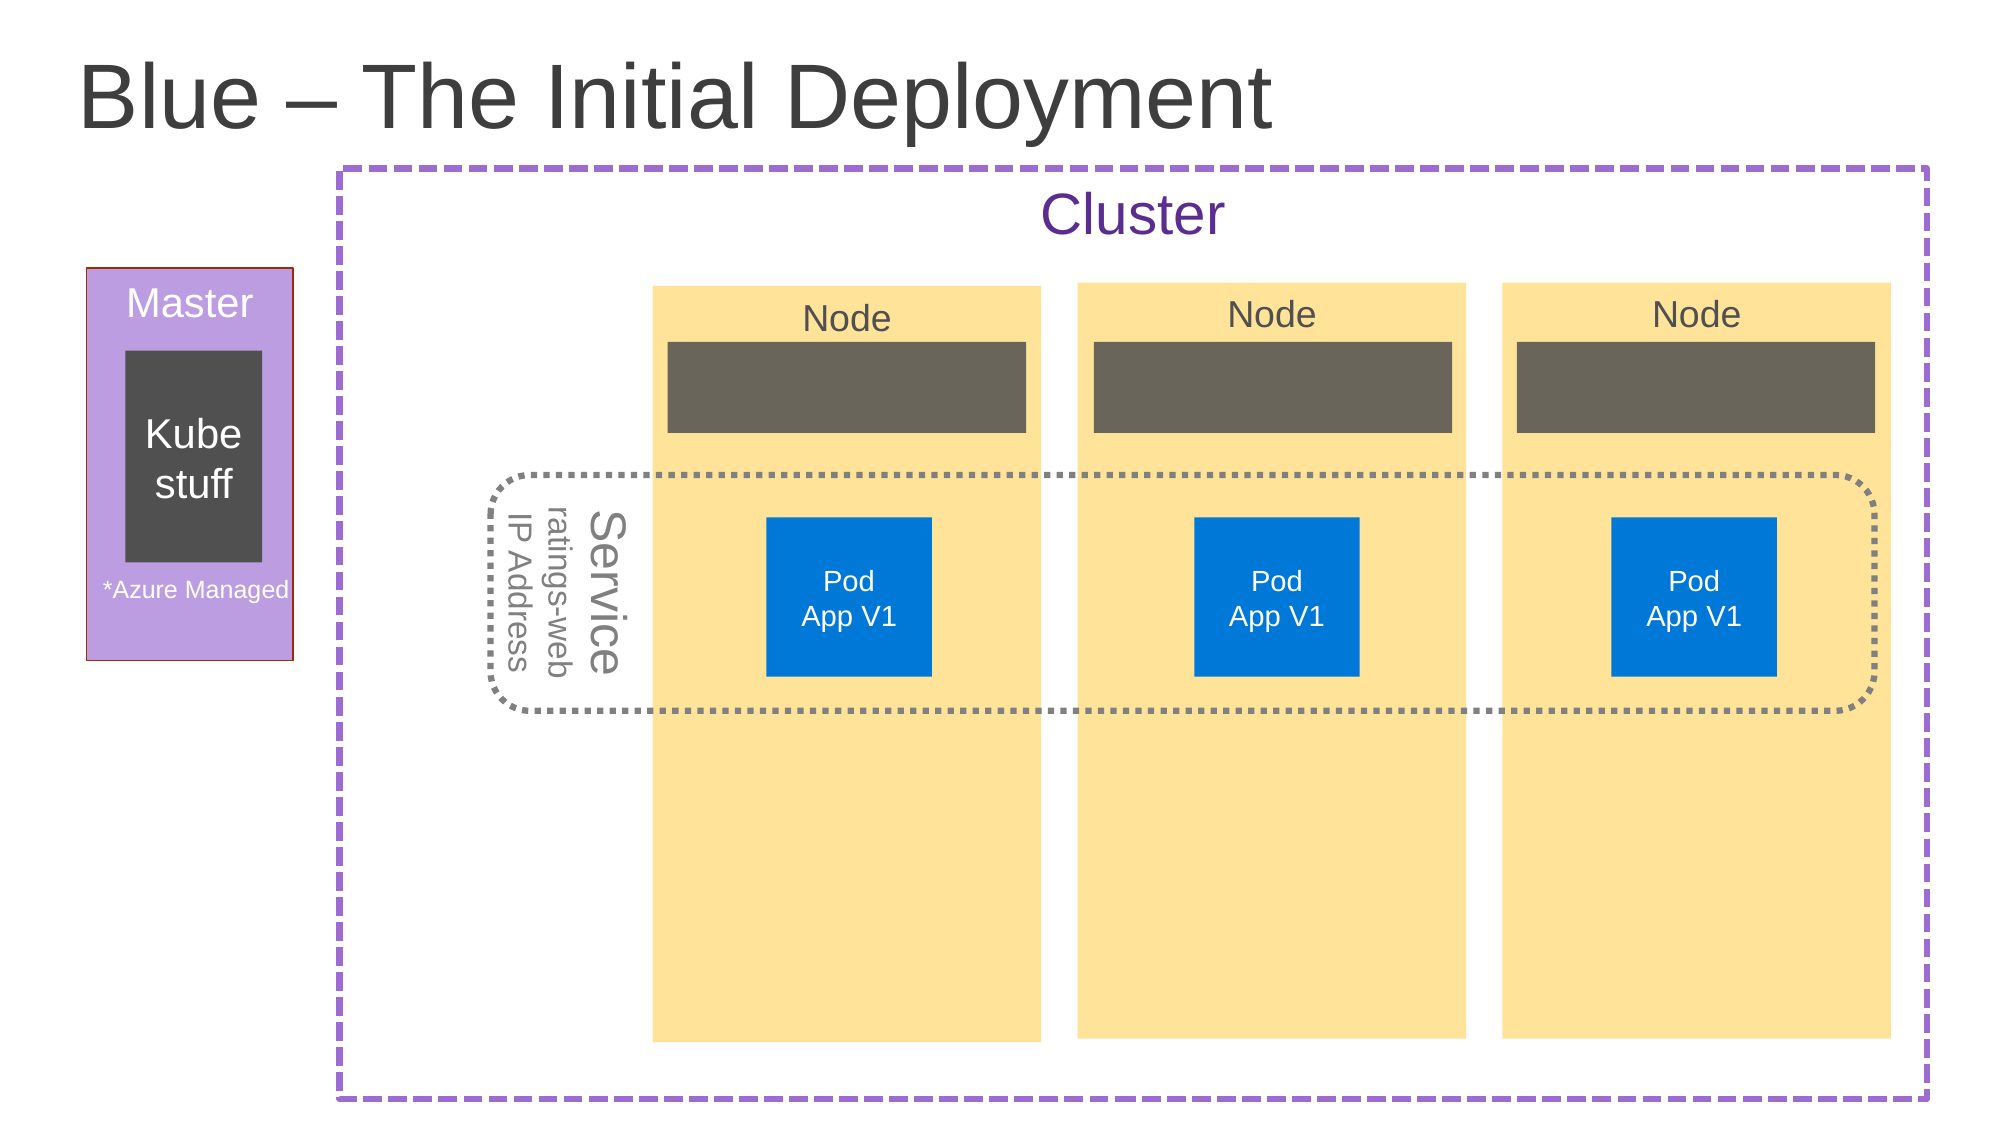

Blue – The Initial Deployment
Cluster
Master
Node
Node
Node

Kube stuff
Service
ratings-web
IP Address
Pod
App V1
Pod
App V1
Pod
App V1
*Azure Managed